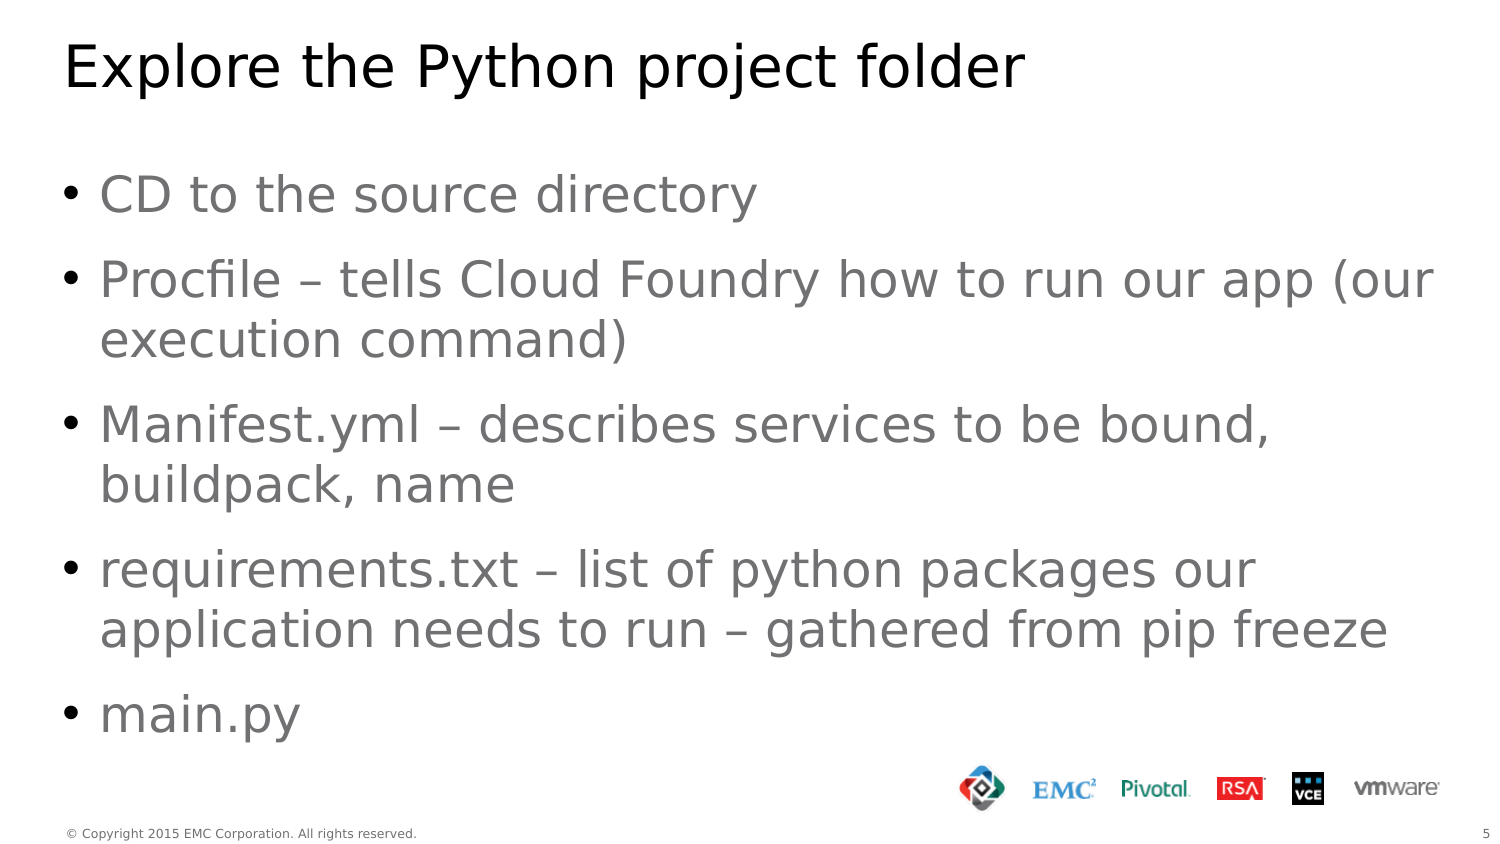

# Explore the Python project folder
CD to the source directory
Procfile – tells Cloud Foundry how to run our app (our execution command)
Manifest.yml – describes services to be bound, buildpack, name
requirements.txt – list of python packages our application needs to run – gathered from pip freeze
main.py